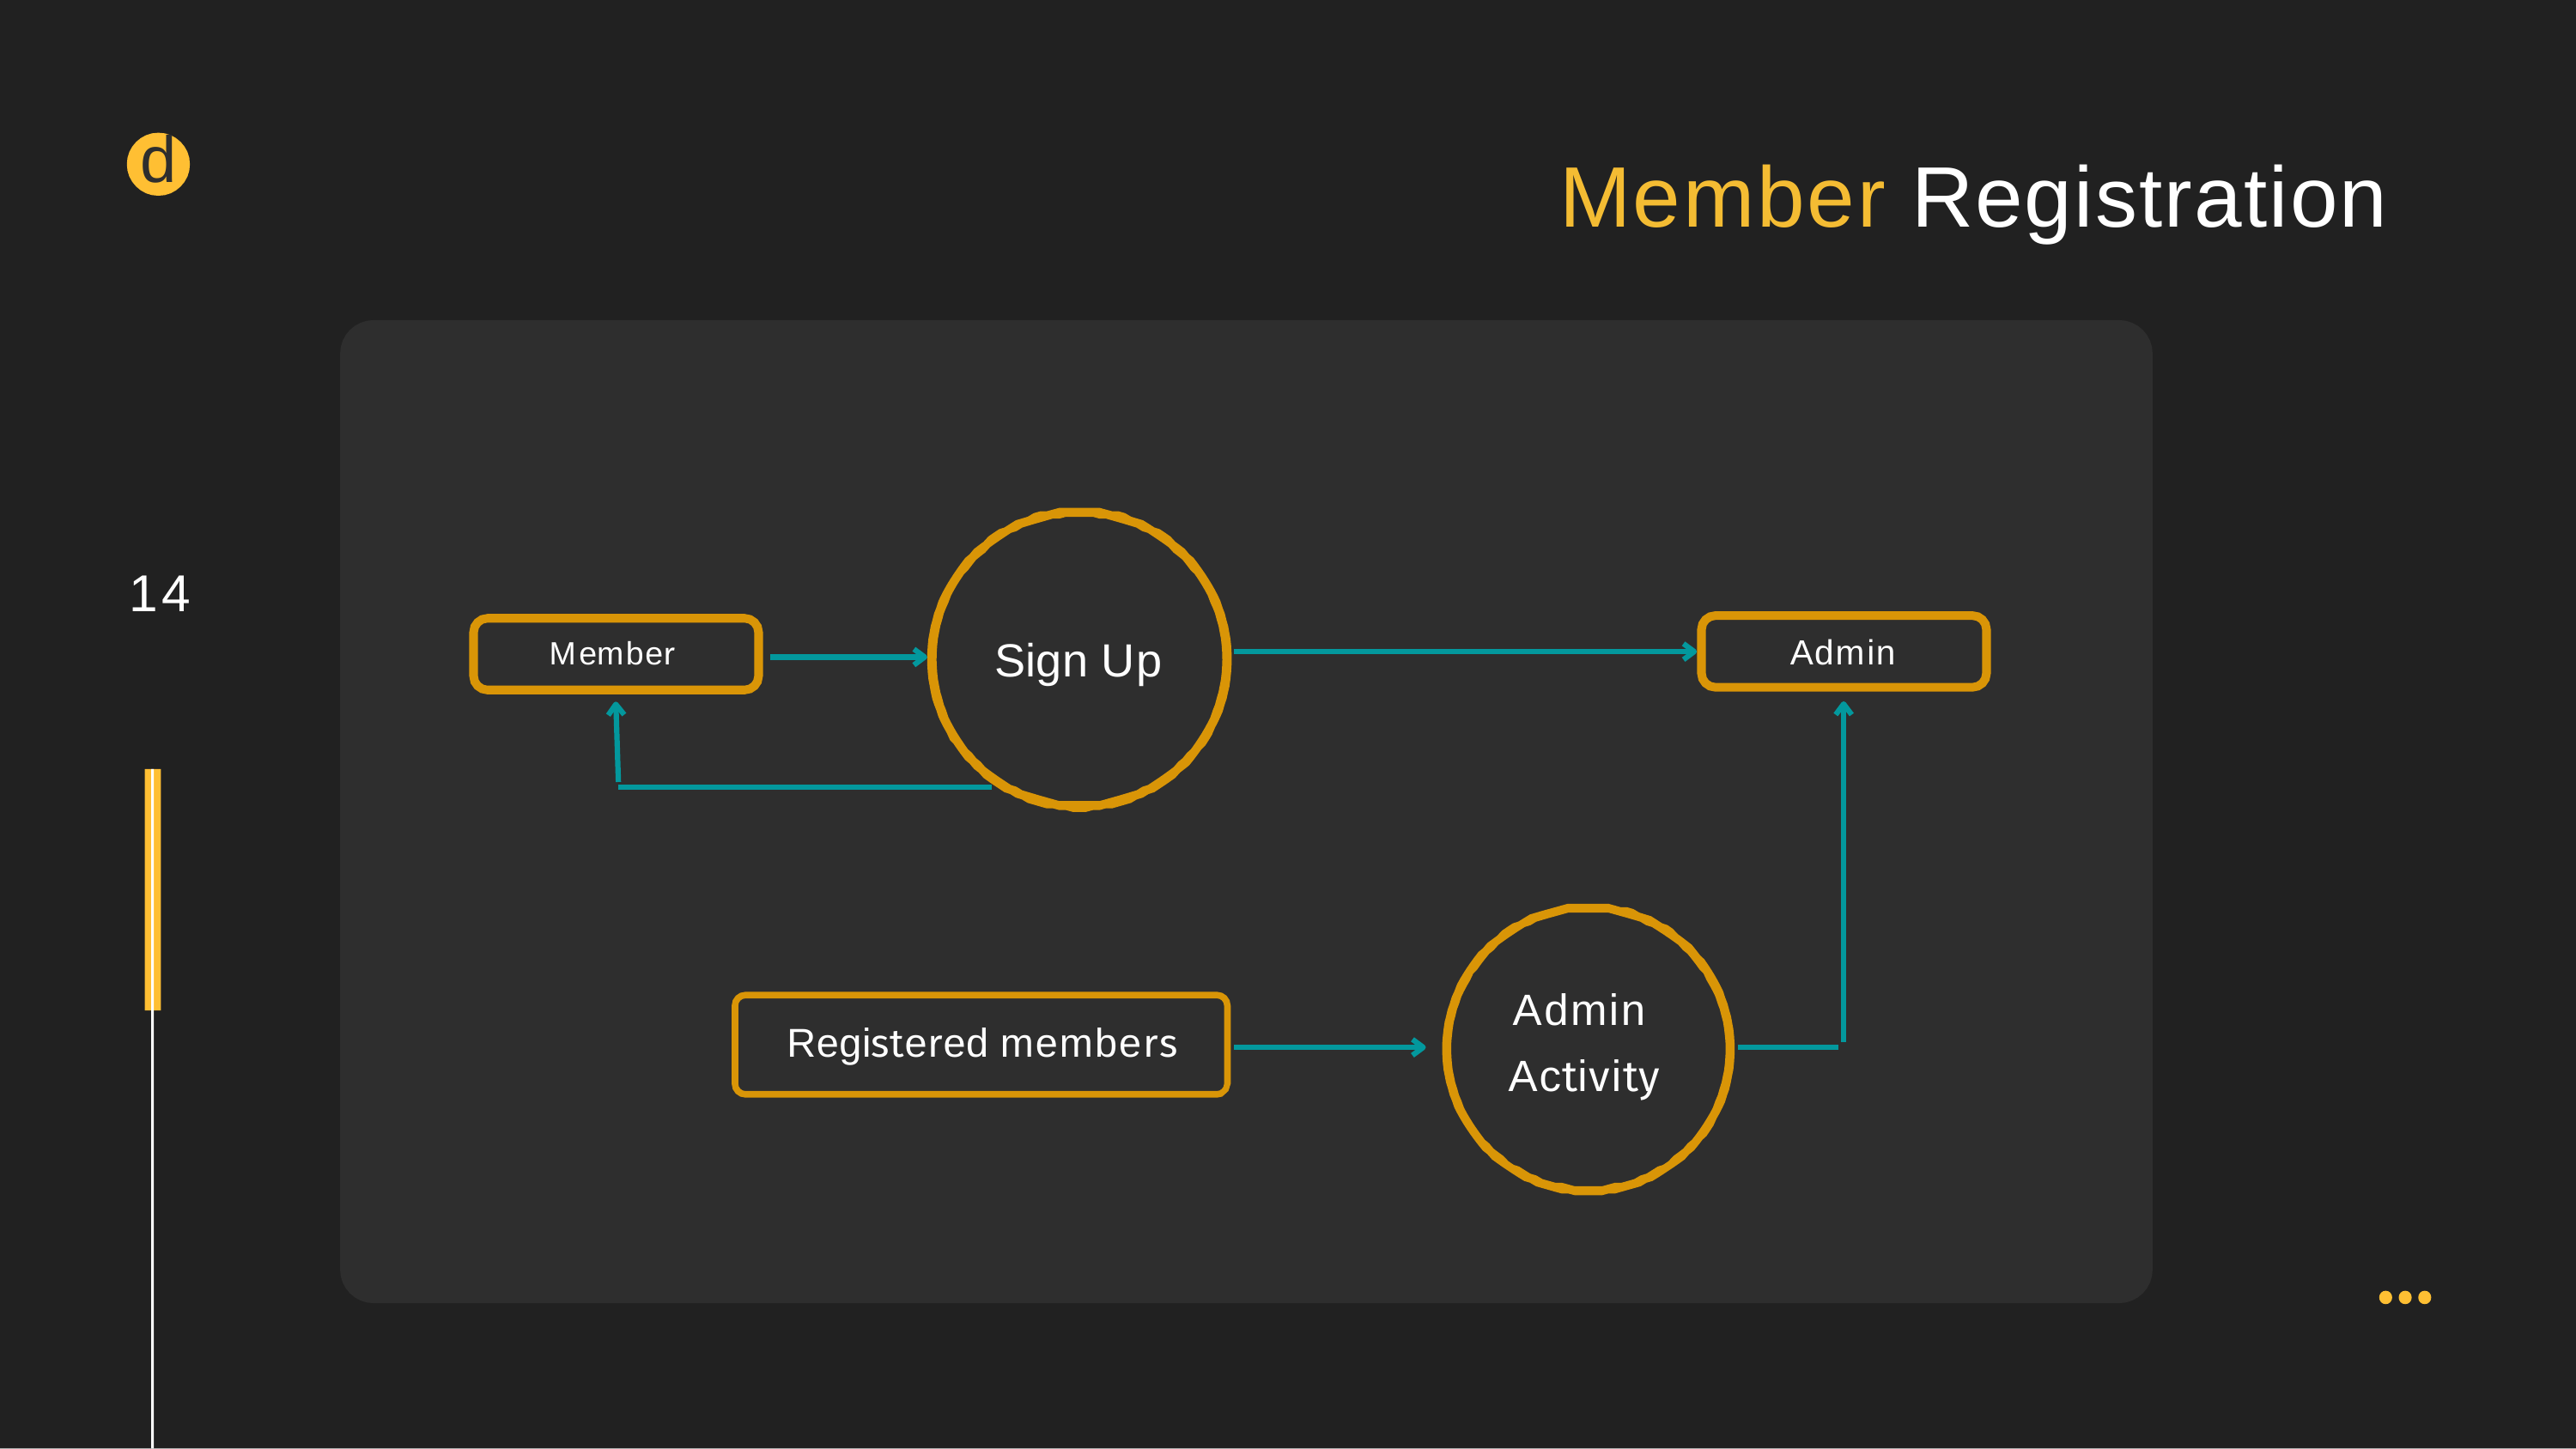

d

# Member Registration

14
Sign Up
Admin
Member

Admin  Activity
Registered members